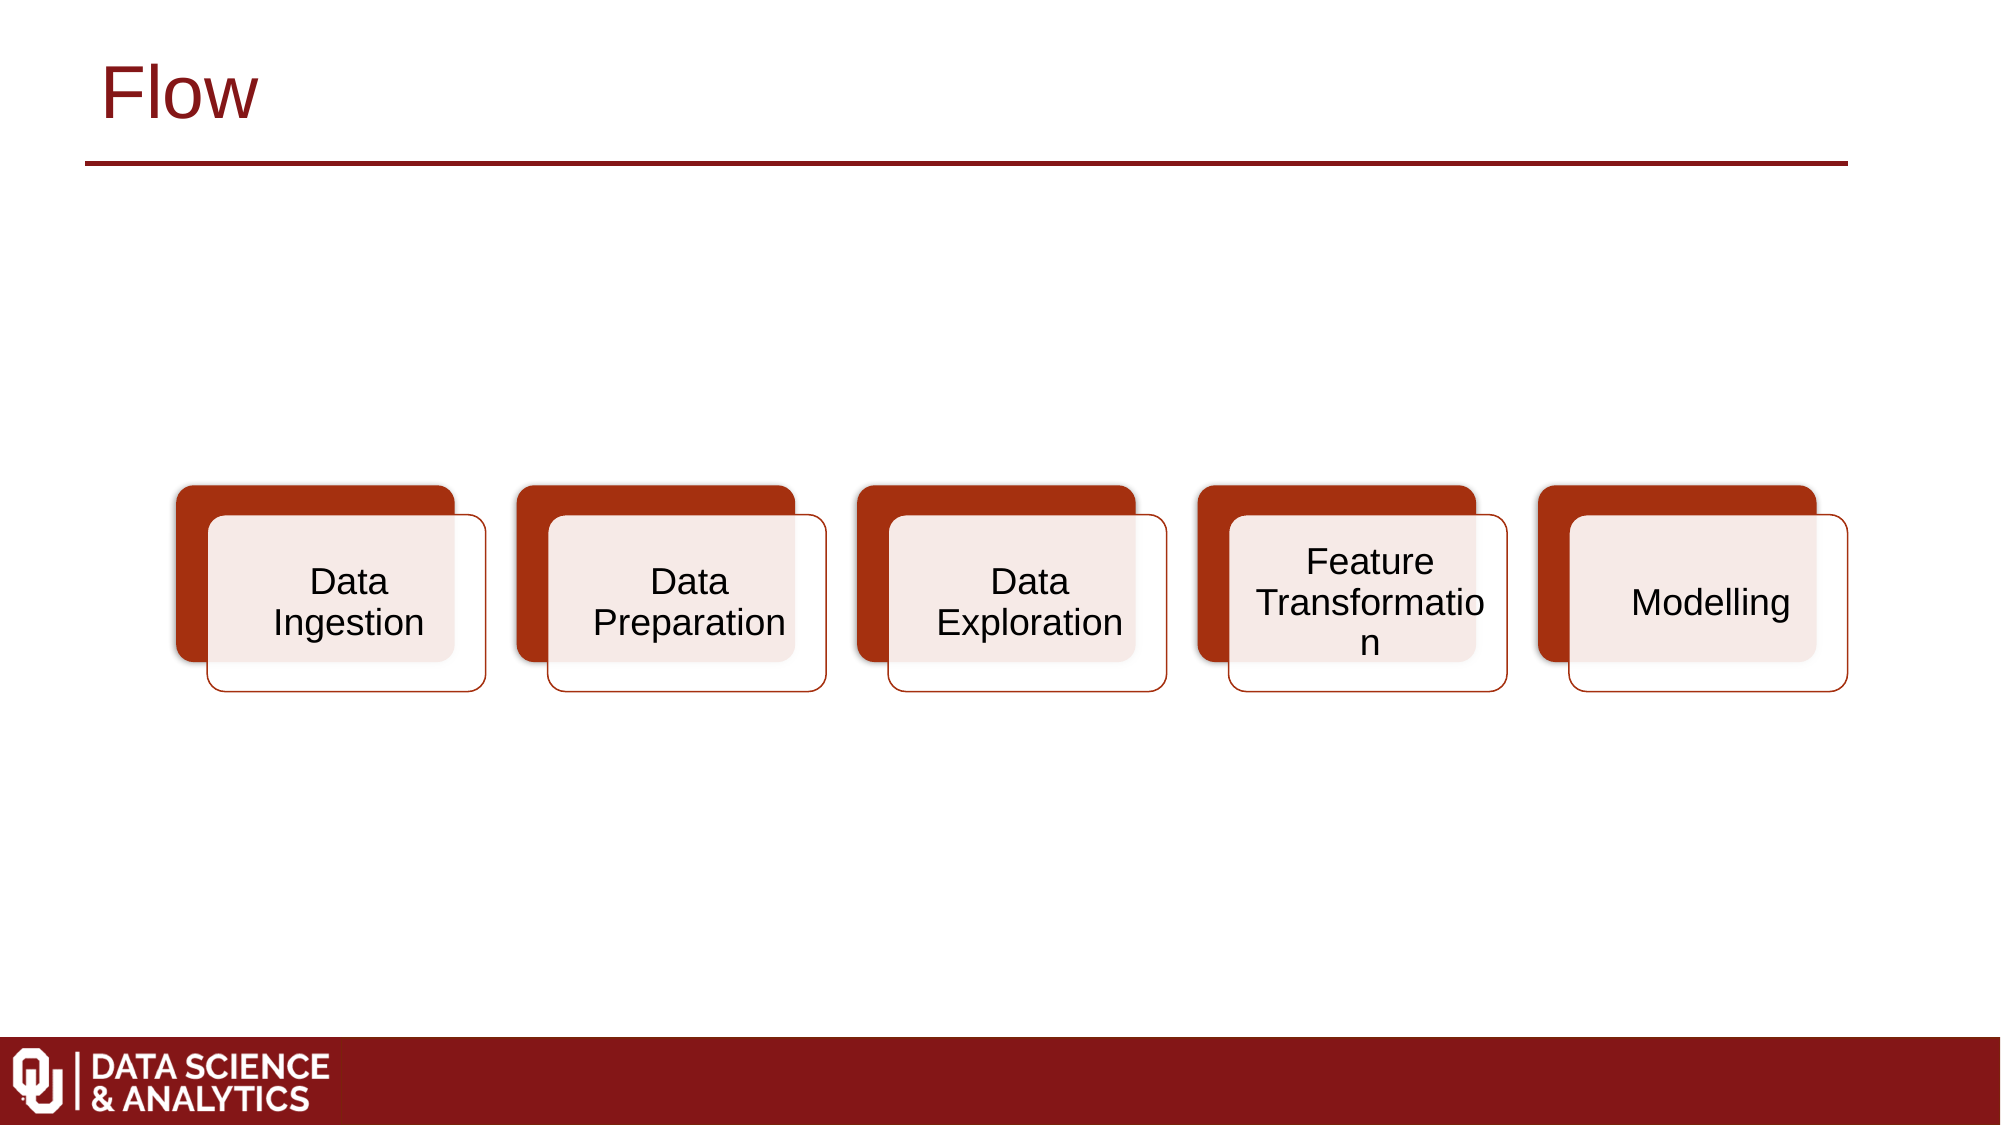

Flow
Data Ingestion
Data Preparation
Data Exploration
Feature Transformation
Modelling